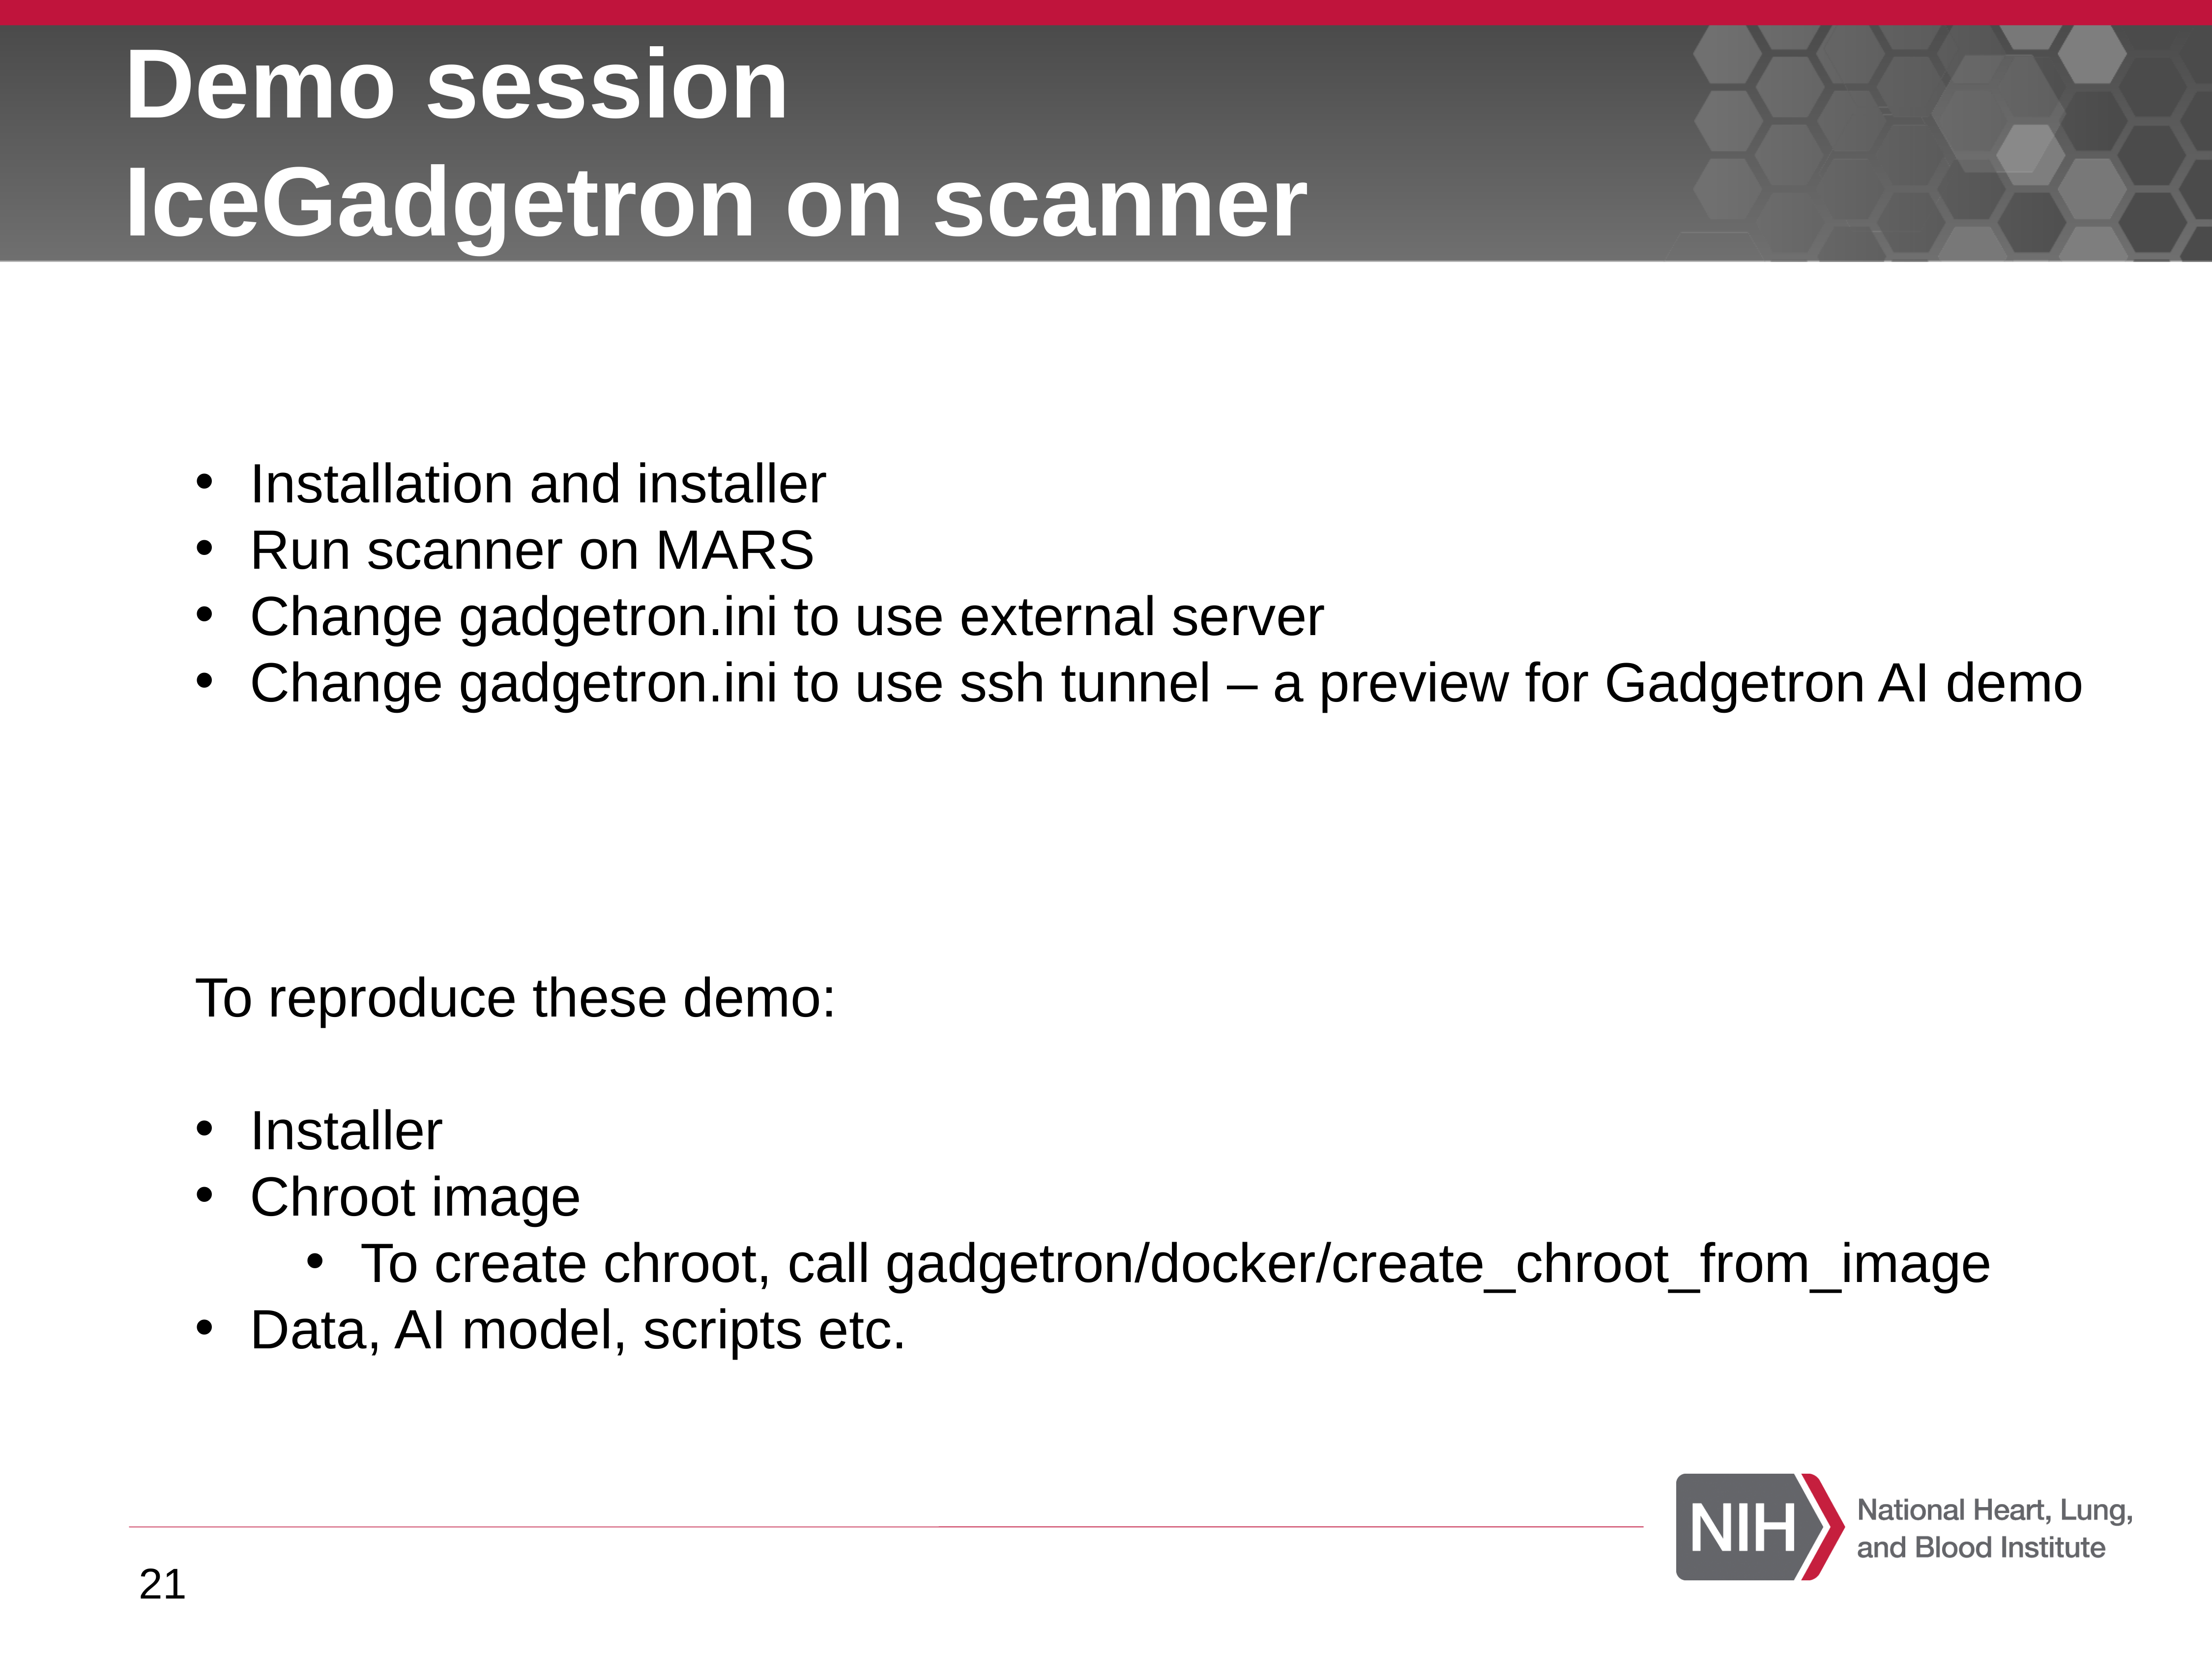

# Demo session IceGadgetron on scanner
Installation and installer
Run scanner on MARS
Change gadgetron.ini to use external server
Change gadgetron.ini to use ssh tunnel – a preview for Gadgetron AI demo
To reproduce these demo:

Installer
Chroot image
To create chroot, call gadgetron/docker/create_chroot_from_image
Data, AI model, scripts etc.

21